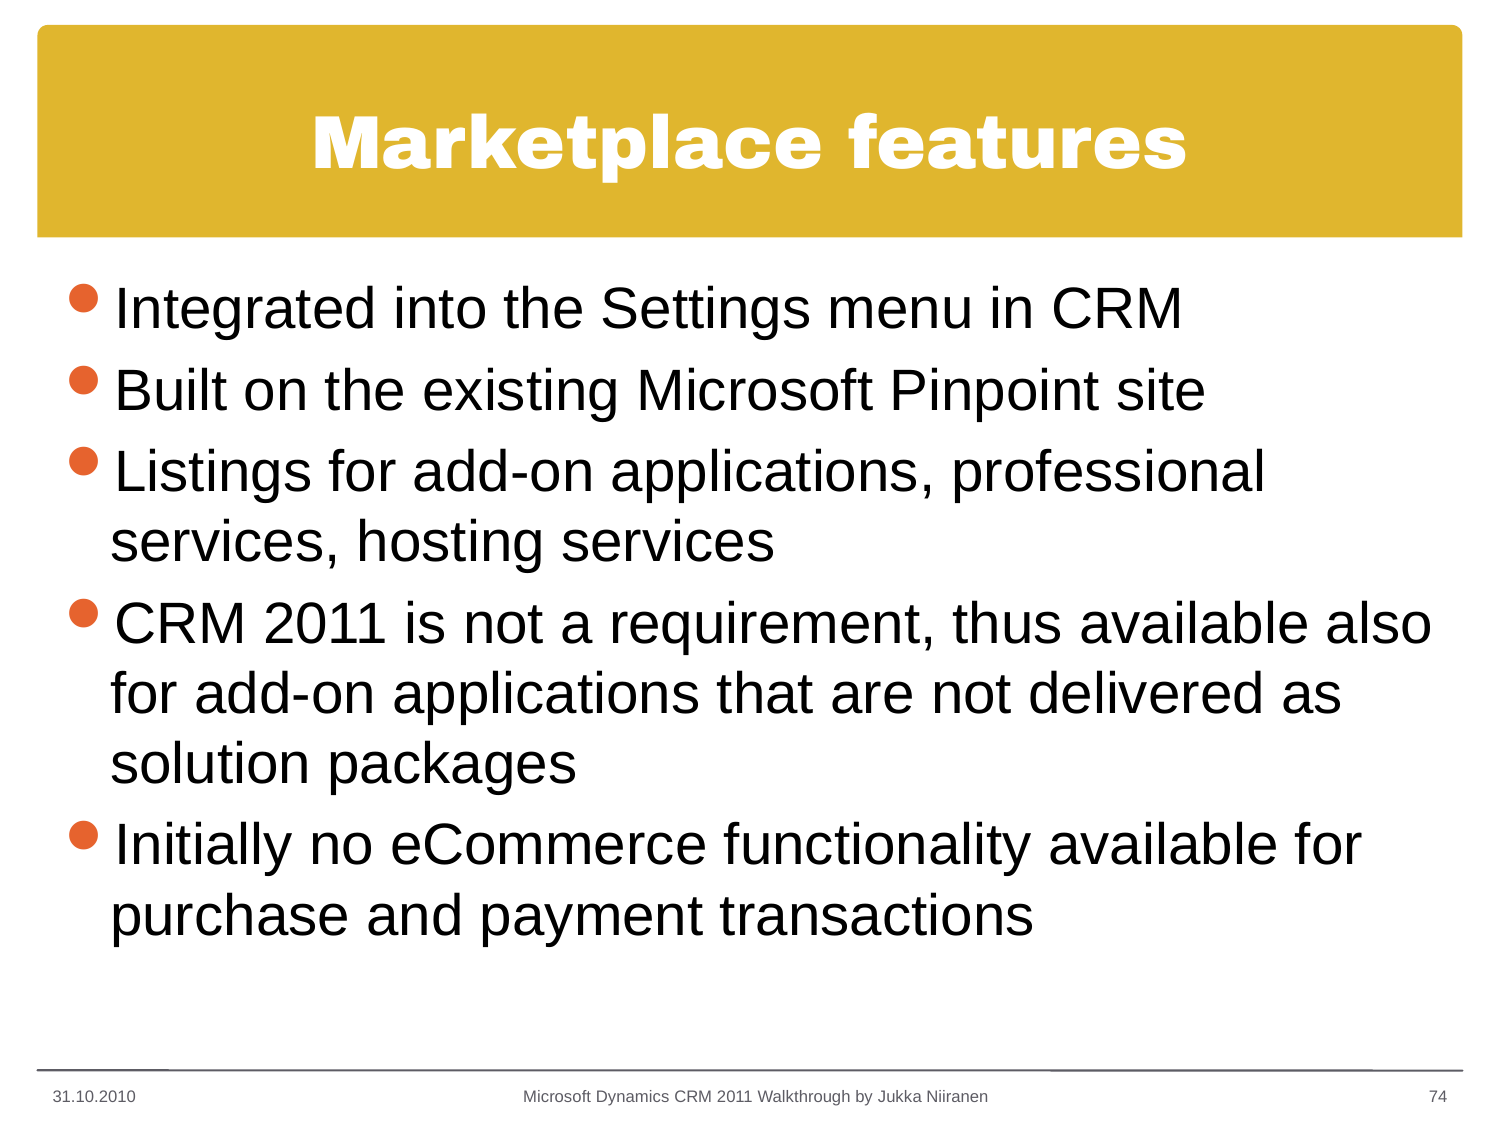

# Marketplace features
Integrated into the Settings menu in CRM
Built on the existing Microsoft Pinpoint site
Listings for add-on applications, professional services, hosting services
CRM 2011 is not a requirement, thus available also for add-on applications that are not delivered as solution packages
Initially no eCommerce functionality available for purchase and payment transactions
31.10.2010
Microsoft Dynamics CRM 2011 Walkthrough by Jukka Niiranen
74